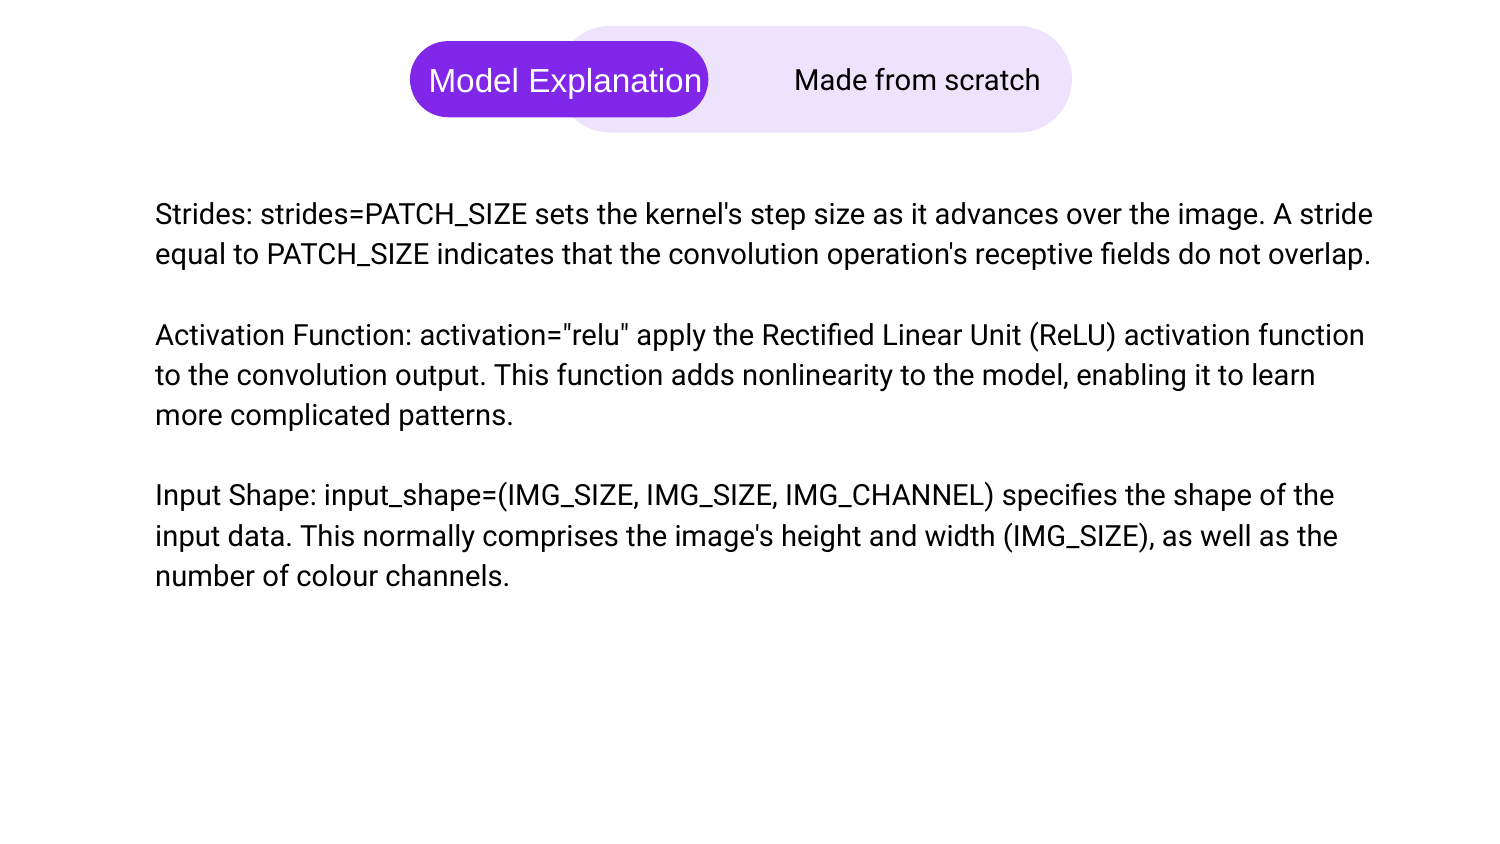

Model Explanation
Made from scratch
Strides: strides=PATCH_SIZE sets the kernel's step size as it advances over the image. A stride equal to PATCH_SIZE indicates that the convolution operation's receptive fields do not overlap.

Activation Function: activation="relu" apply the Rectified Linear Unit (ReLU) activation function to the convolution output. This function adds nonlinearity to the model, enabling it to learn more complicated patterns.

Input Shape: input_shape=(IMG_SIZE, IMG_SIZE, IMG_CHANNEL) specifies the shape of the input data. This normally comprises the image's height and width (IMG_SIZE), as well as the number of colour channels.